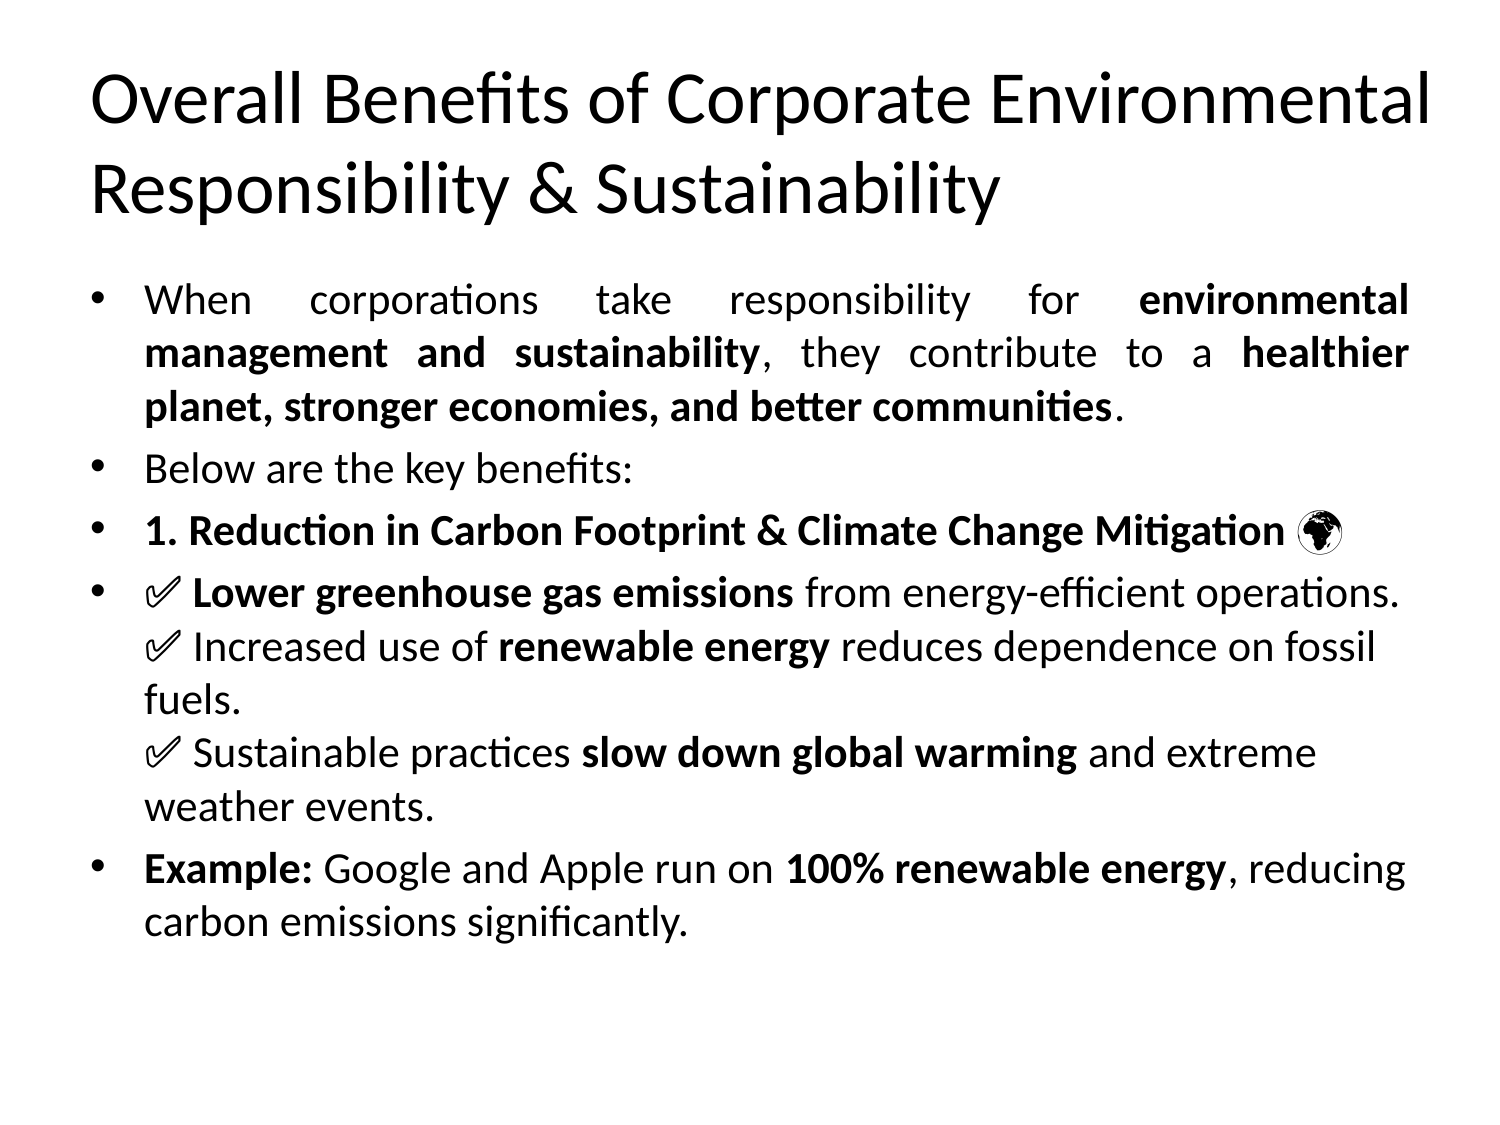

# Overall Benefits of Corporate Environmental Responsibility & Sustainability
When corporations take responsibility for environmental management and sustainability, they contribute to a healthier planet, stronger economies, and better communities.
Below are the key benefits:
1. Reduction in Carbon Footprint & Climate Change Mitigation 🌍
✅ Lower greenhouse gas emissions from energy-efficient operations.
✅ Increased use of renewable energy reduces dependence on fossil fuels.
✅ Sustainable practices slow down global warming and extreme weather events.
Example: Google and Apple run on 100% renewable energy, reducing carbon emissions significantly.